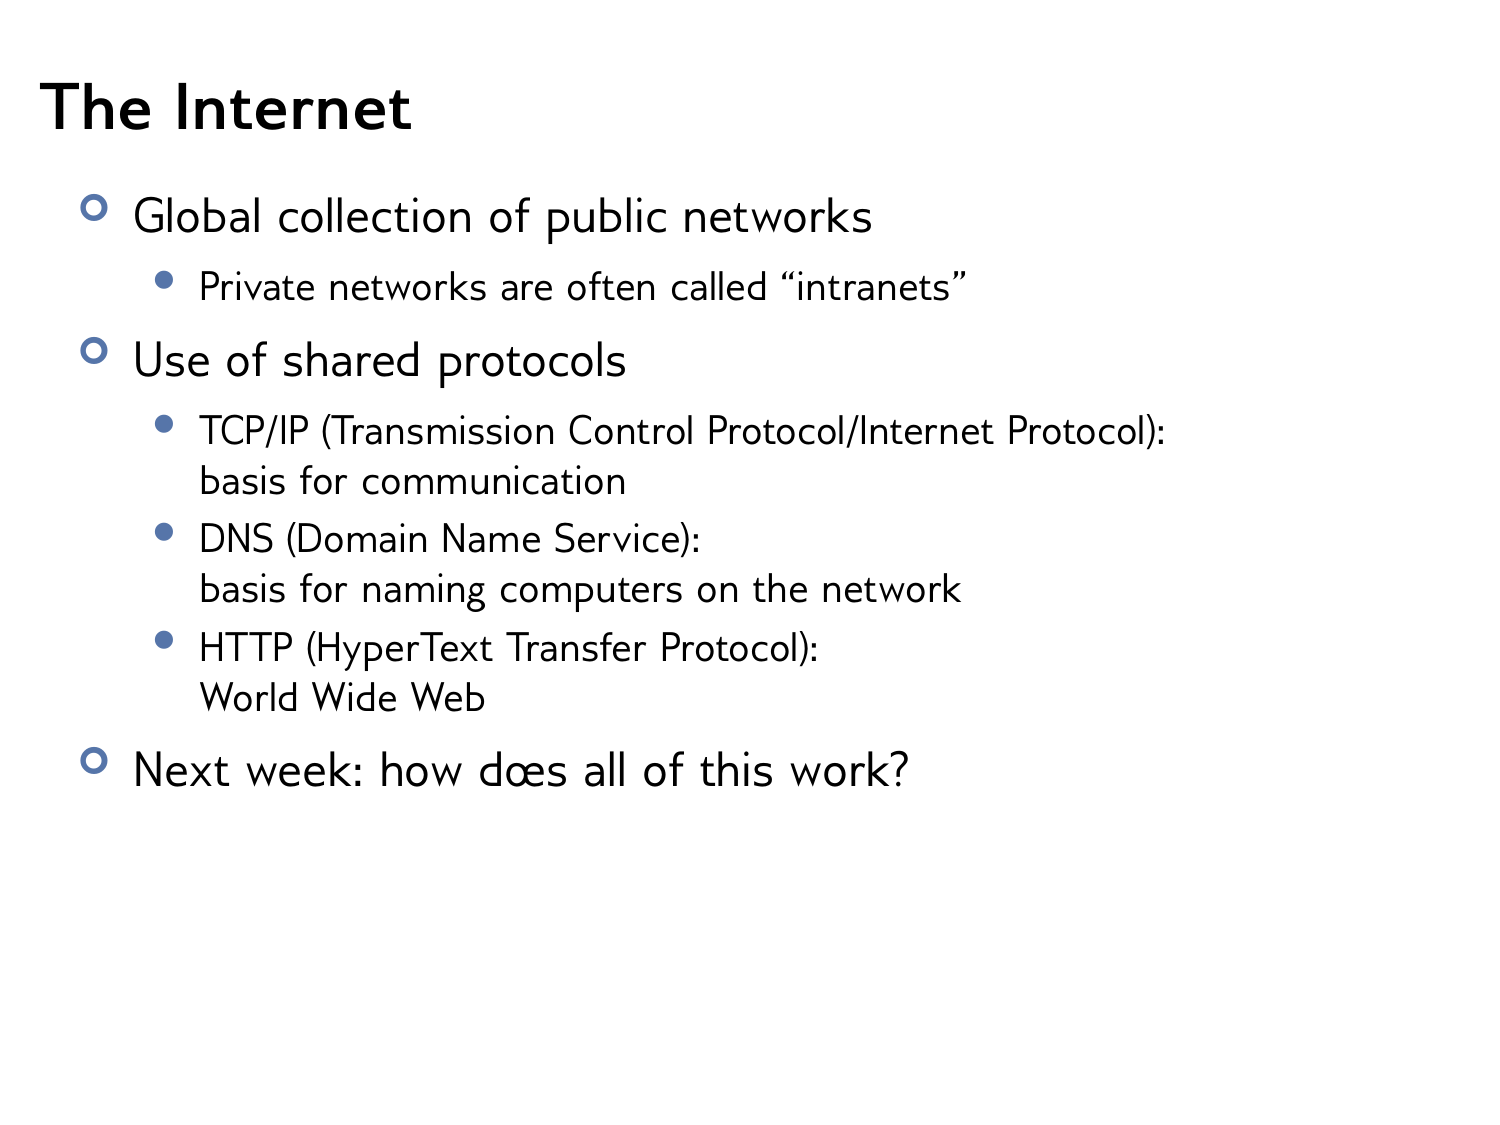

# The Internet
Global collection of public networks
Private networks are often called “intranets”
Use of shared protocols
TCP/IP (Transmission Control Protocol/Internet Protocol):
basis for communication
DNS (Domain Name Service):
basis for naming computers on the network
HTTP (HyperText Transfer Protocol):
World Wide Web
Next week: how does all of this work?